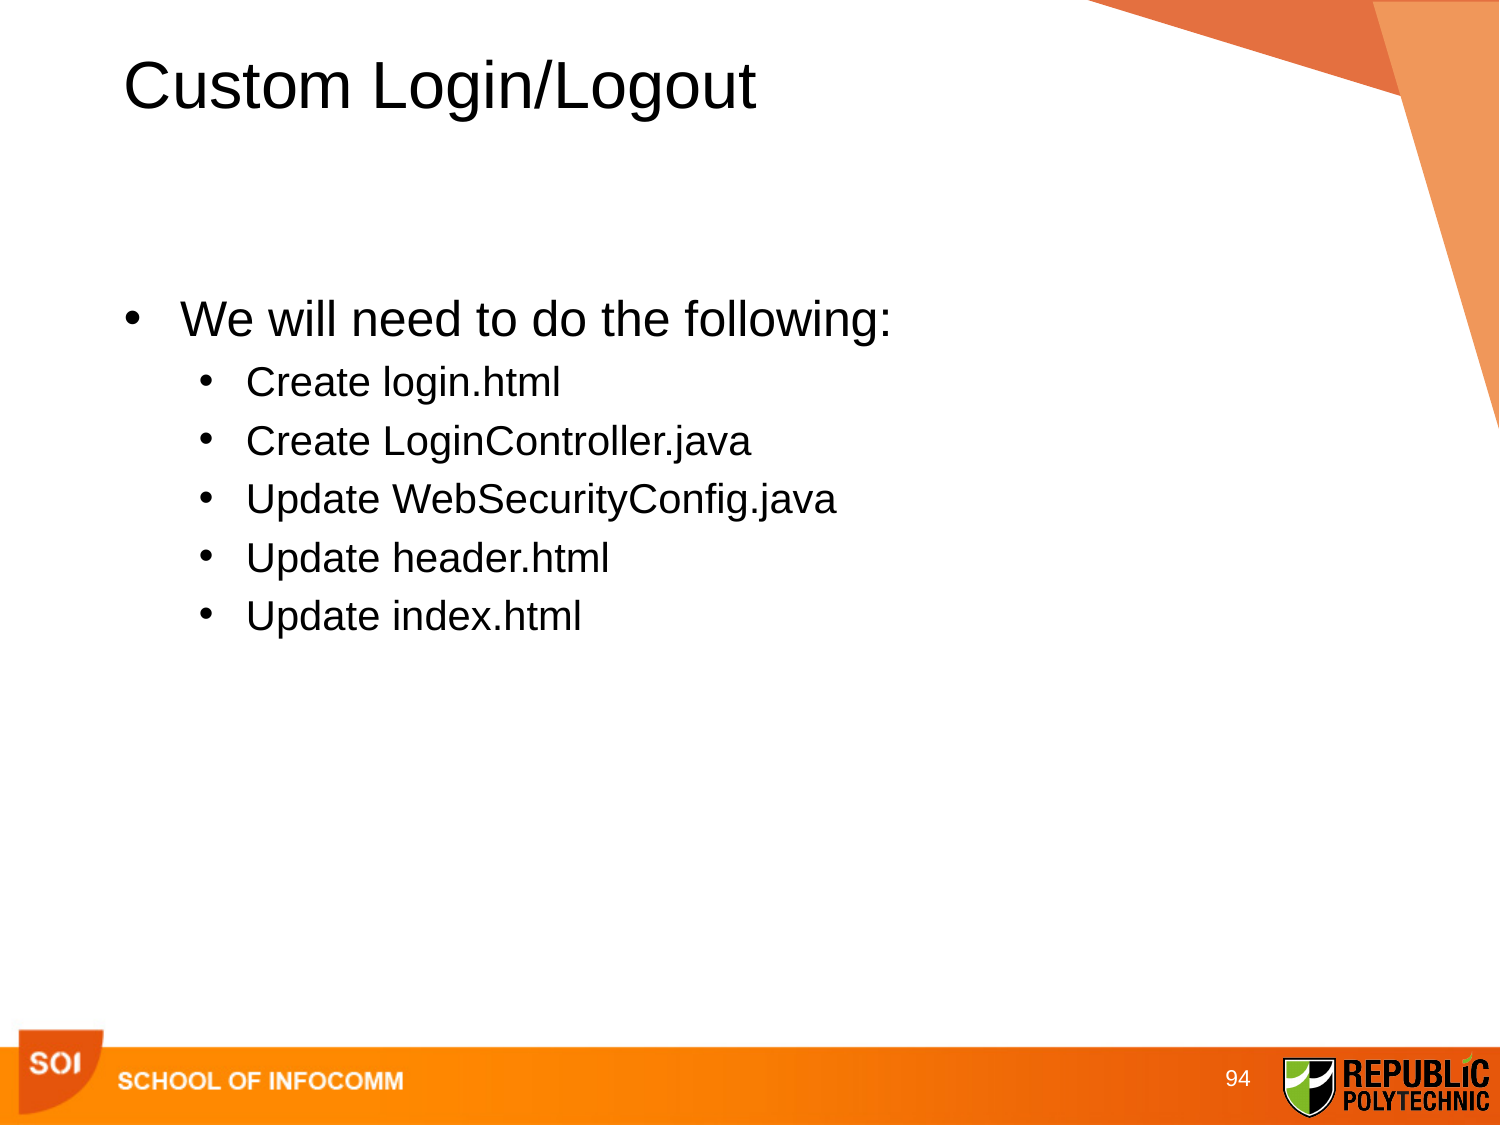

# Custom Login/Logout
We will need to do the following:
Create login.html
Create LoginController.java
Update WebSecurityConfig.java
Update header.html
Update index.html
94